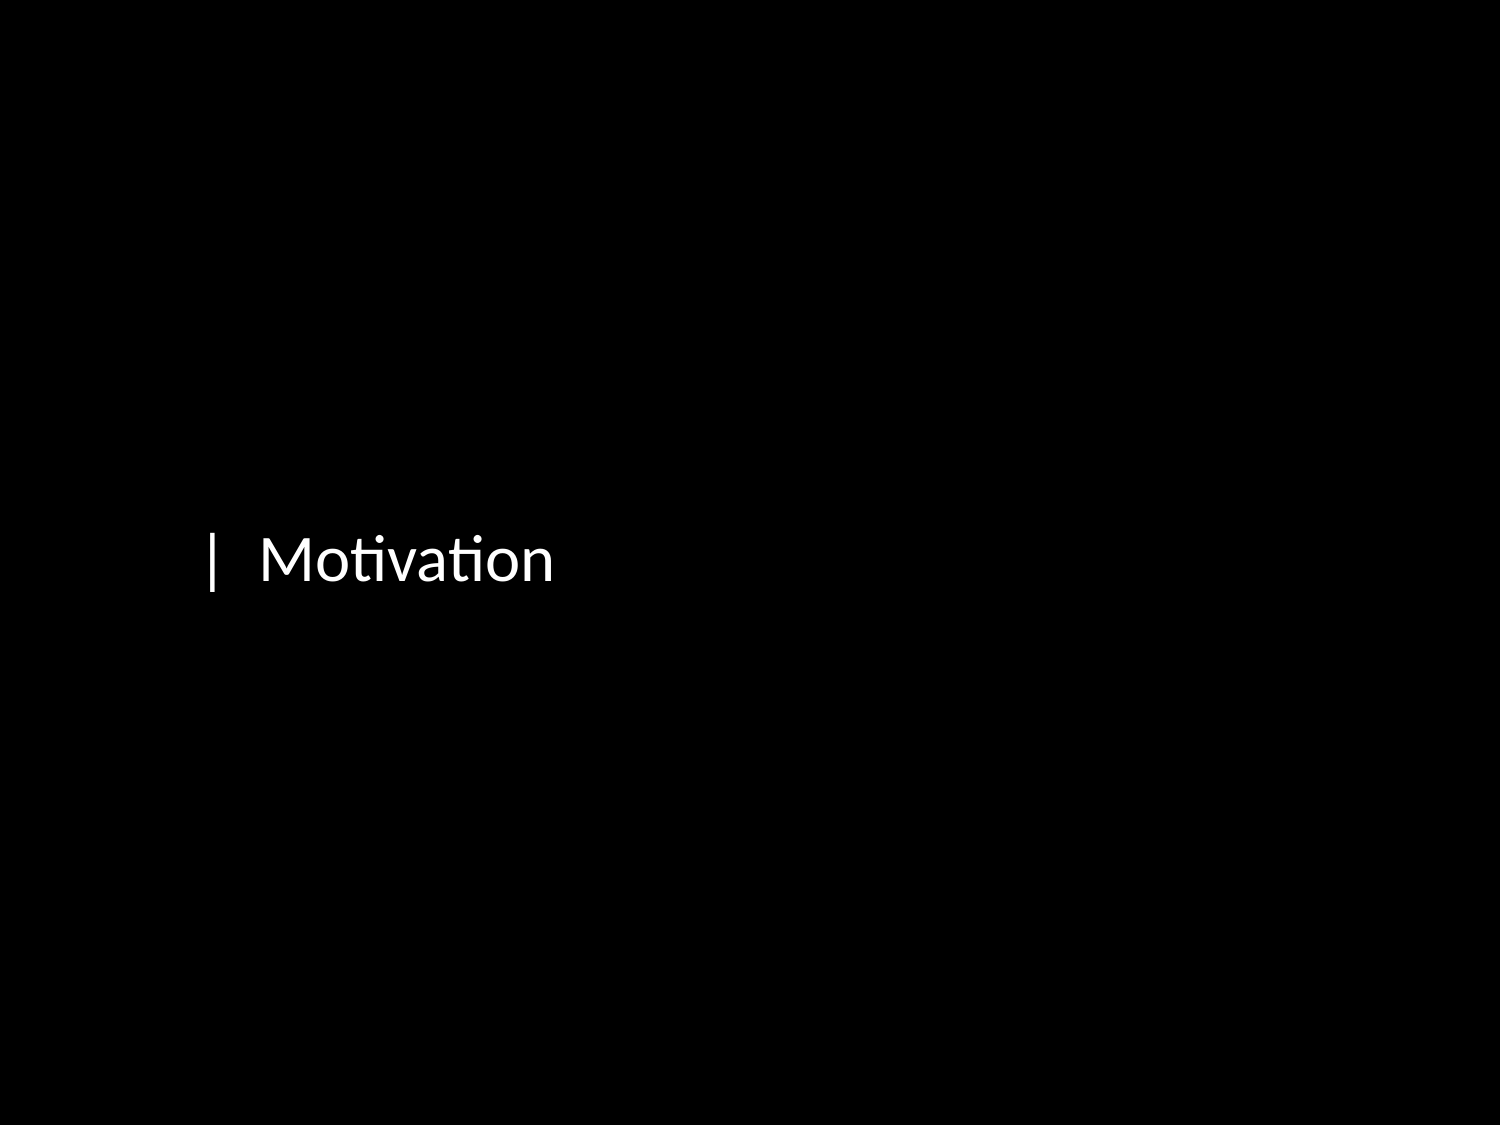

#
|  Motivation
your date here
större - a multipurpose PowerPoint template
7